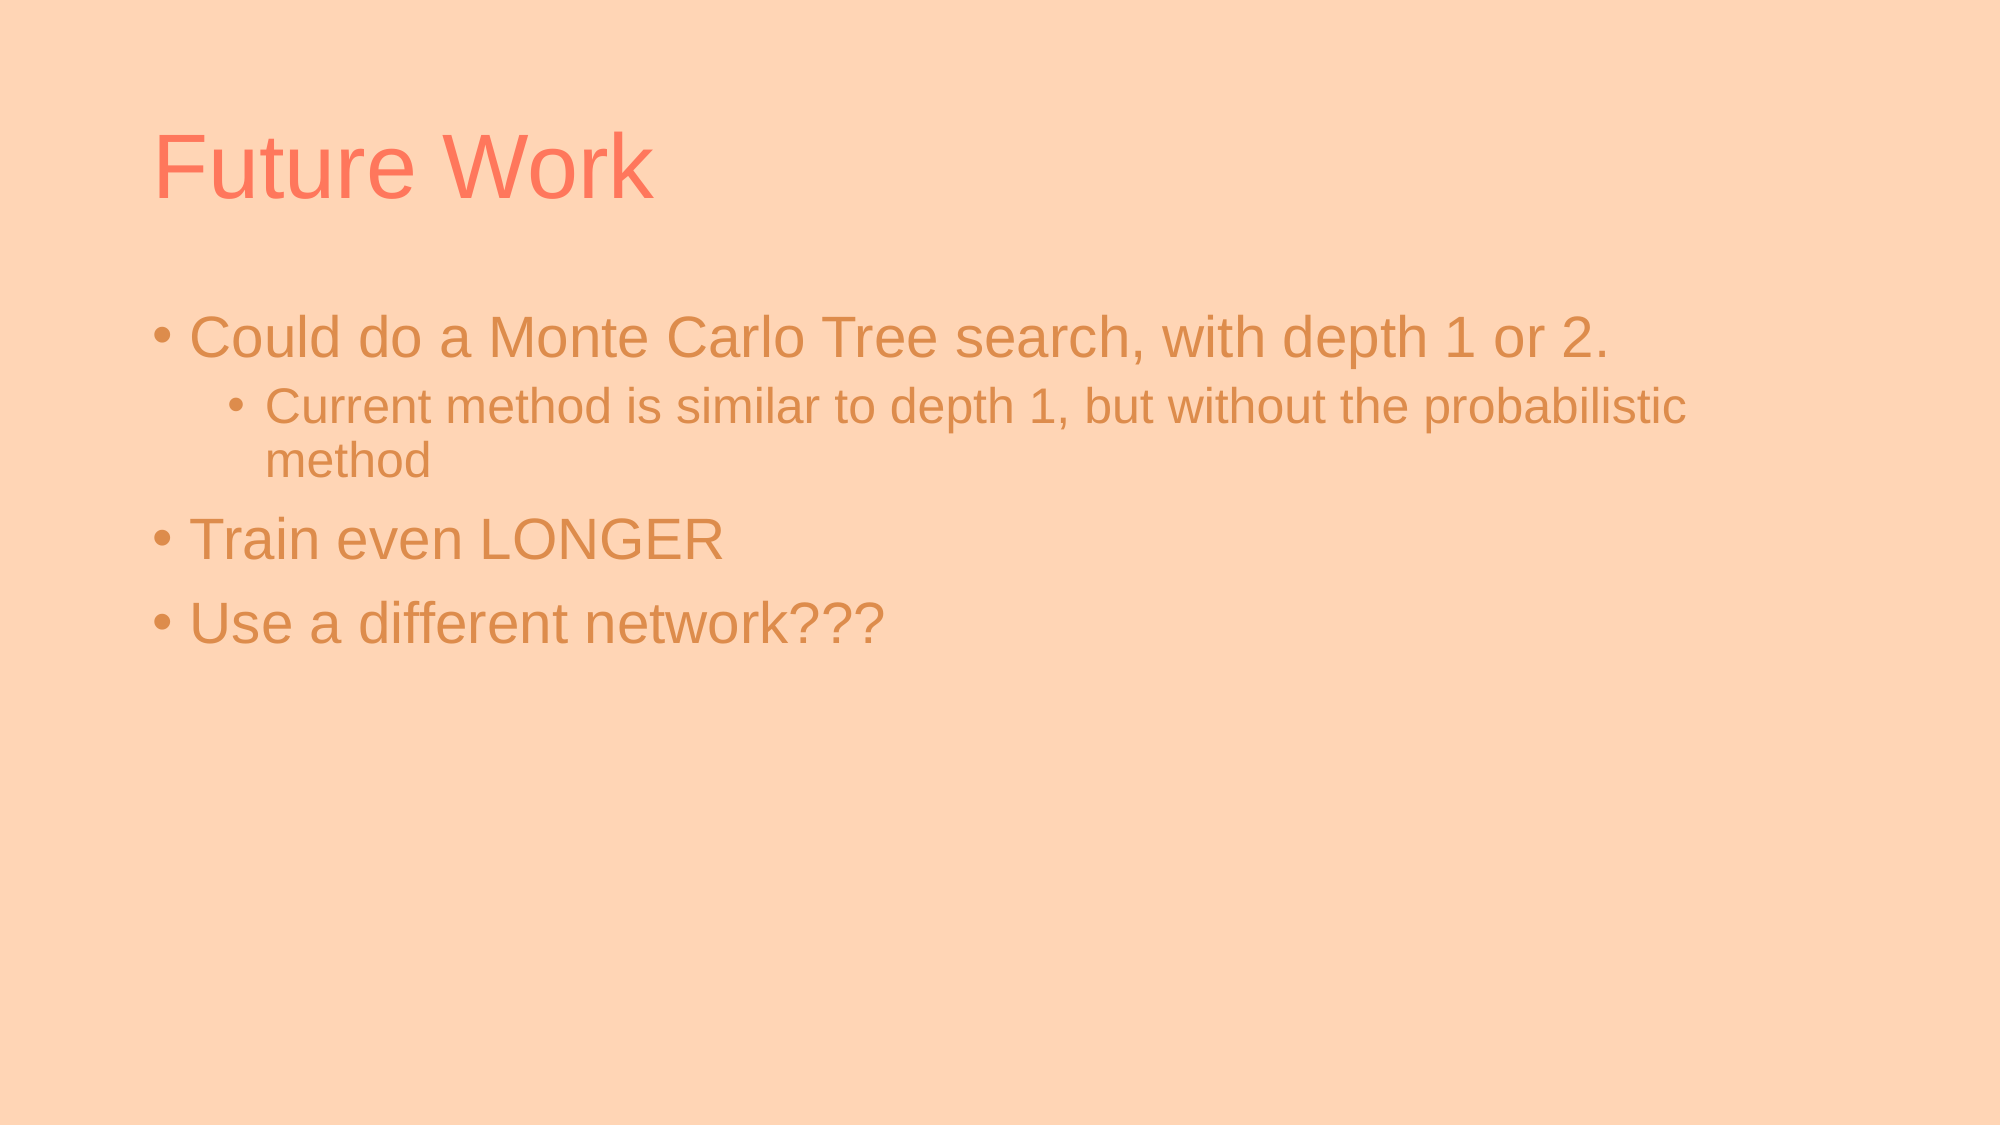

# Future Work
Could do a Monte Carlo Tree search, with depth 1 or 2.
Current method is similar to depth 1, but without the probabilistic method
Train even LONGER
Use a different network???